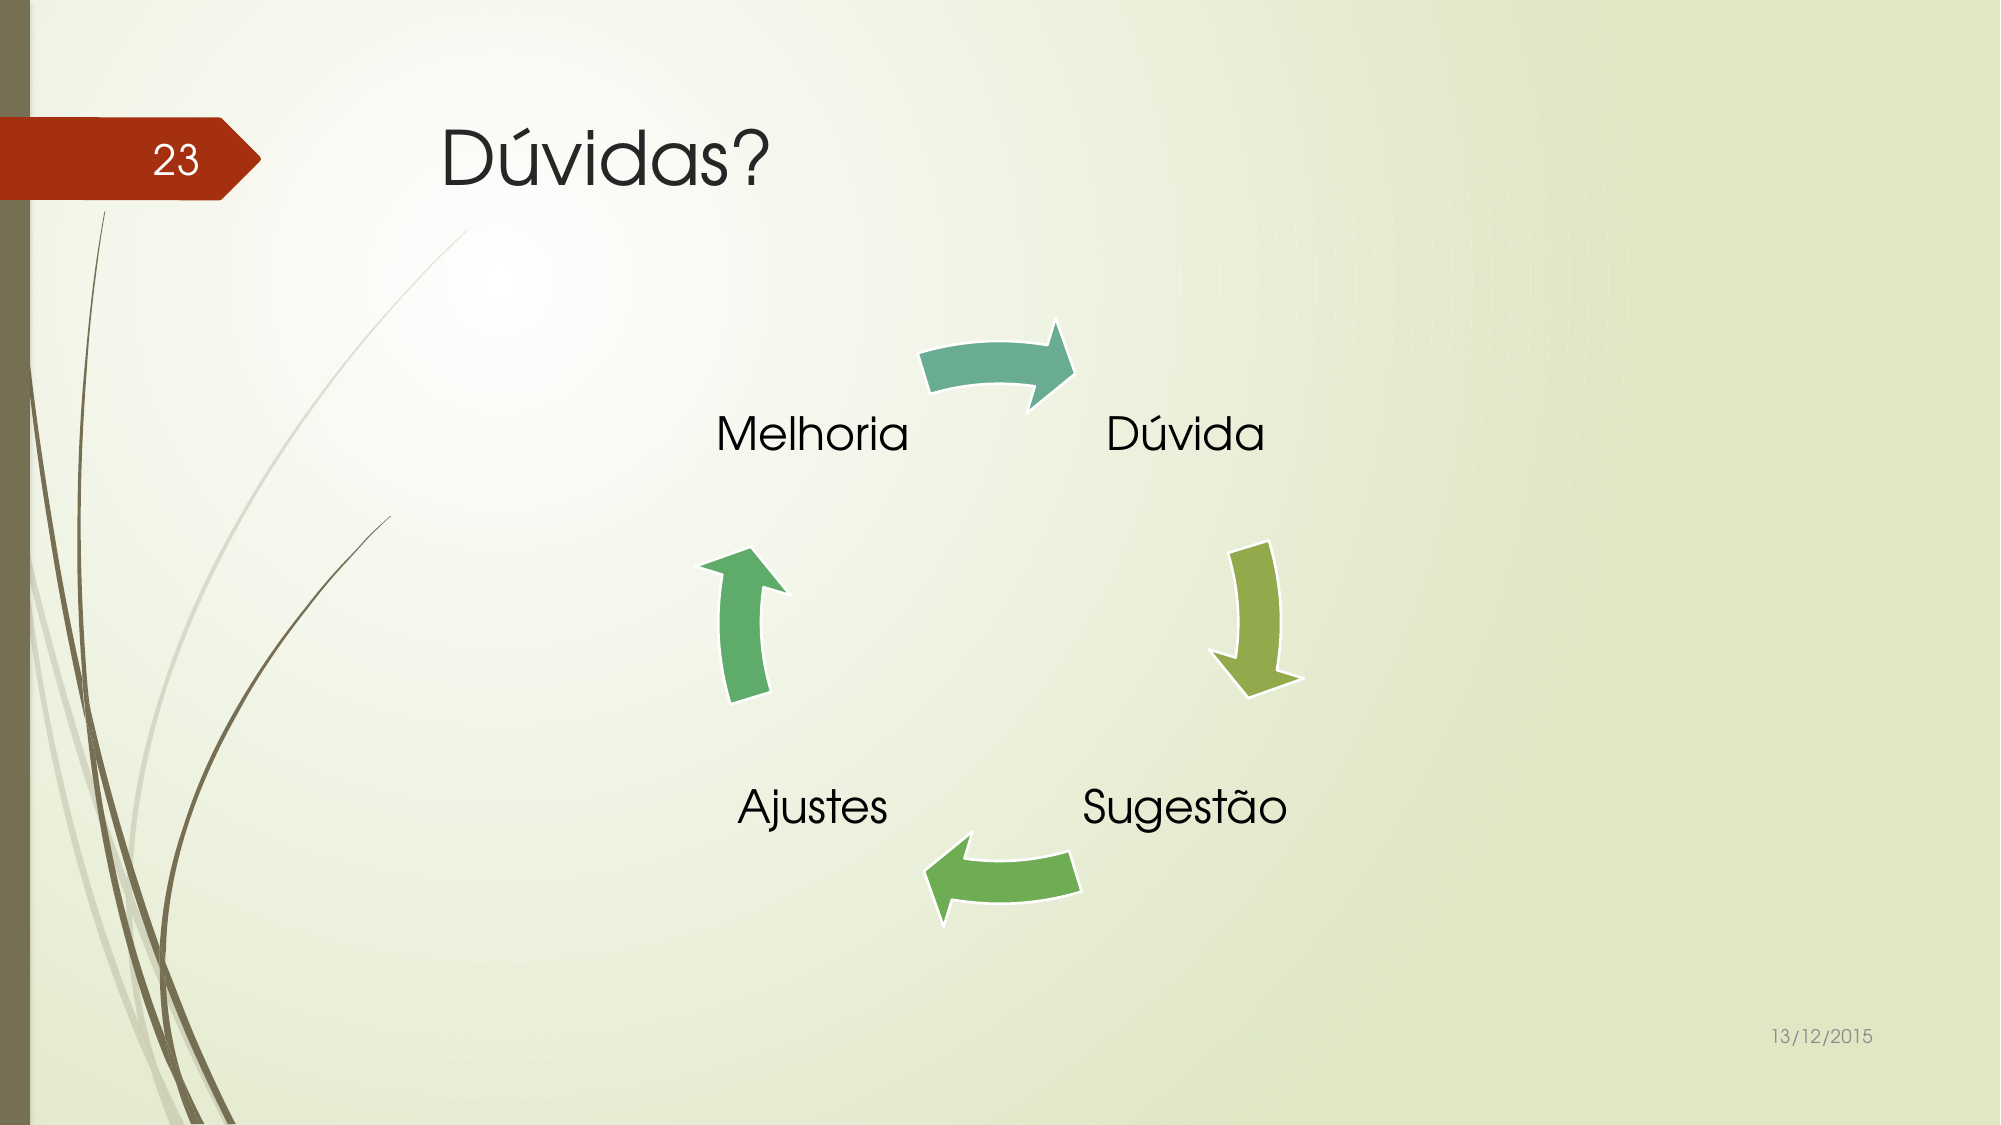

# Dúvidas?
23
Dúvida
Sugestão
Ajustes
Melhoria
13/12/2015